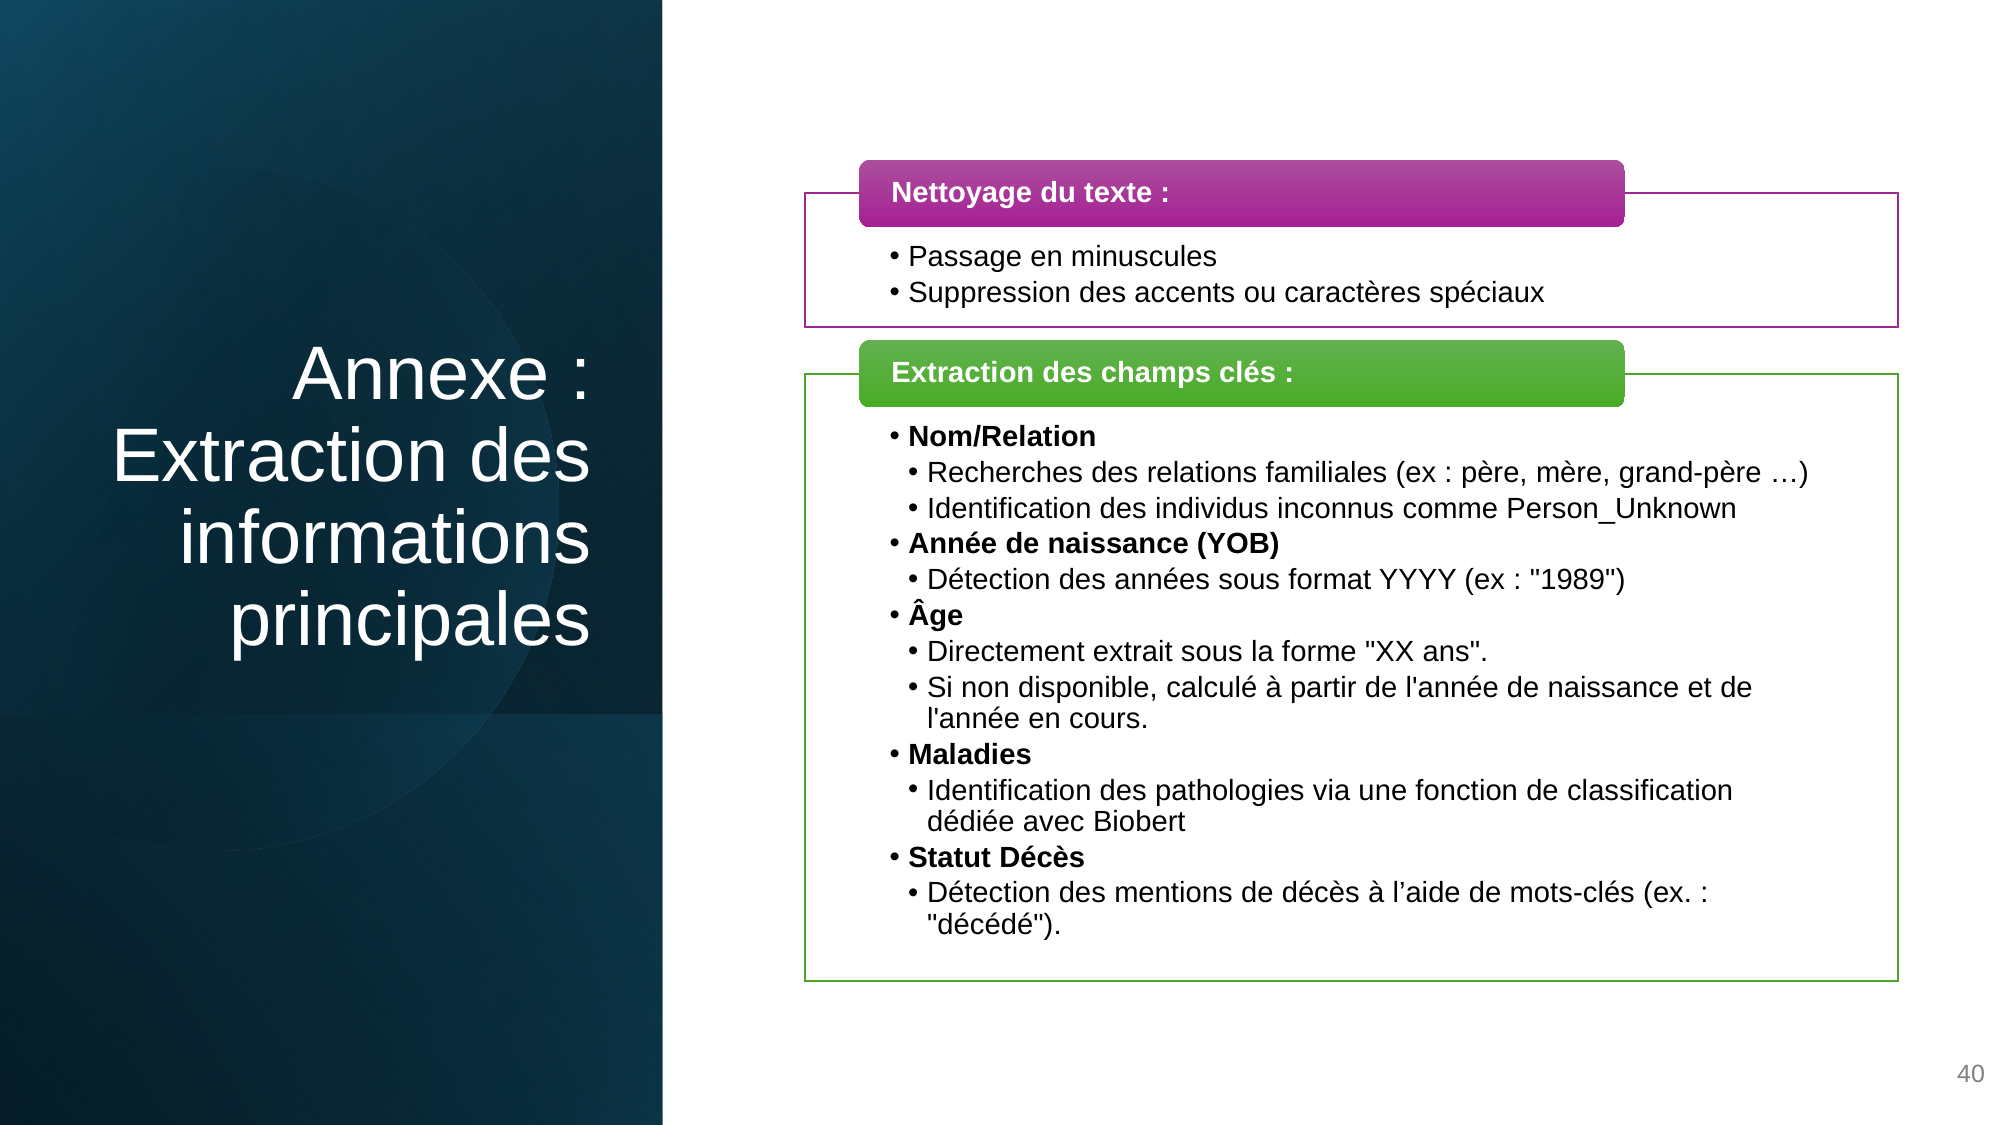

Nettoyage du texte :

Passage en minuscules
Suppression des accents ou caractères spéciaux

Extraction des champs clés :

Nom/Relation
Recherches des relations familiales (ex : père, mère, grand-père …)
Identification des individus inconnus comme Person_Unknown
Année de naissance (YOB)
Détection des années sous format YYYY (ex : "1989")
Âge
Directement extrait sous la forme "XX ans".
Si non disponible, calculé à partir de l'année de naissance et de l'année en cours.
Maladies
Identification des pathologies via une fonction de classification dédiée avec Biobert
Statut Décès
Détection des mentions de décès à l’aide de mots-clés (ex. : "décédé").

# Annexe : Extraction des informations principales

40